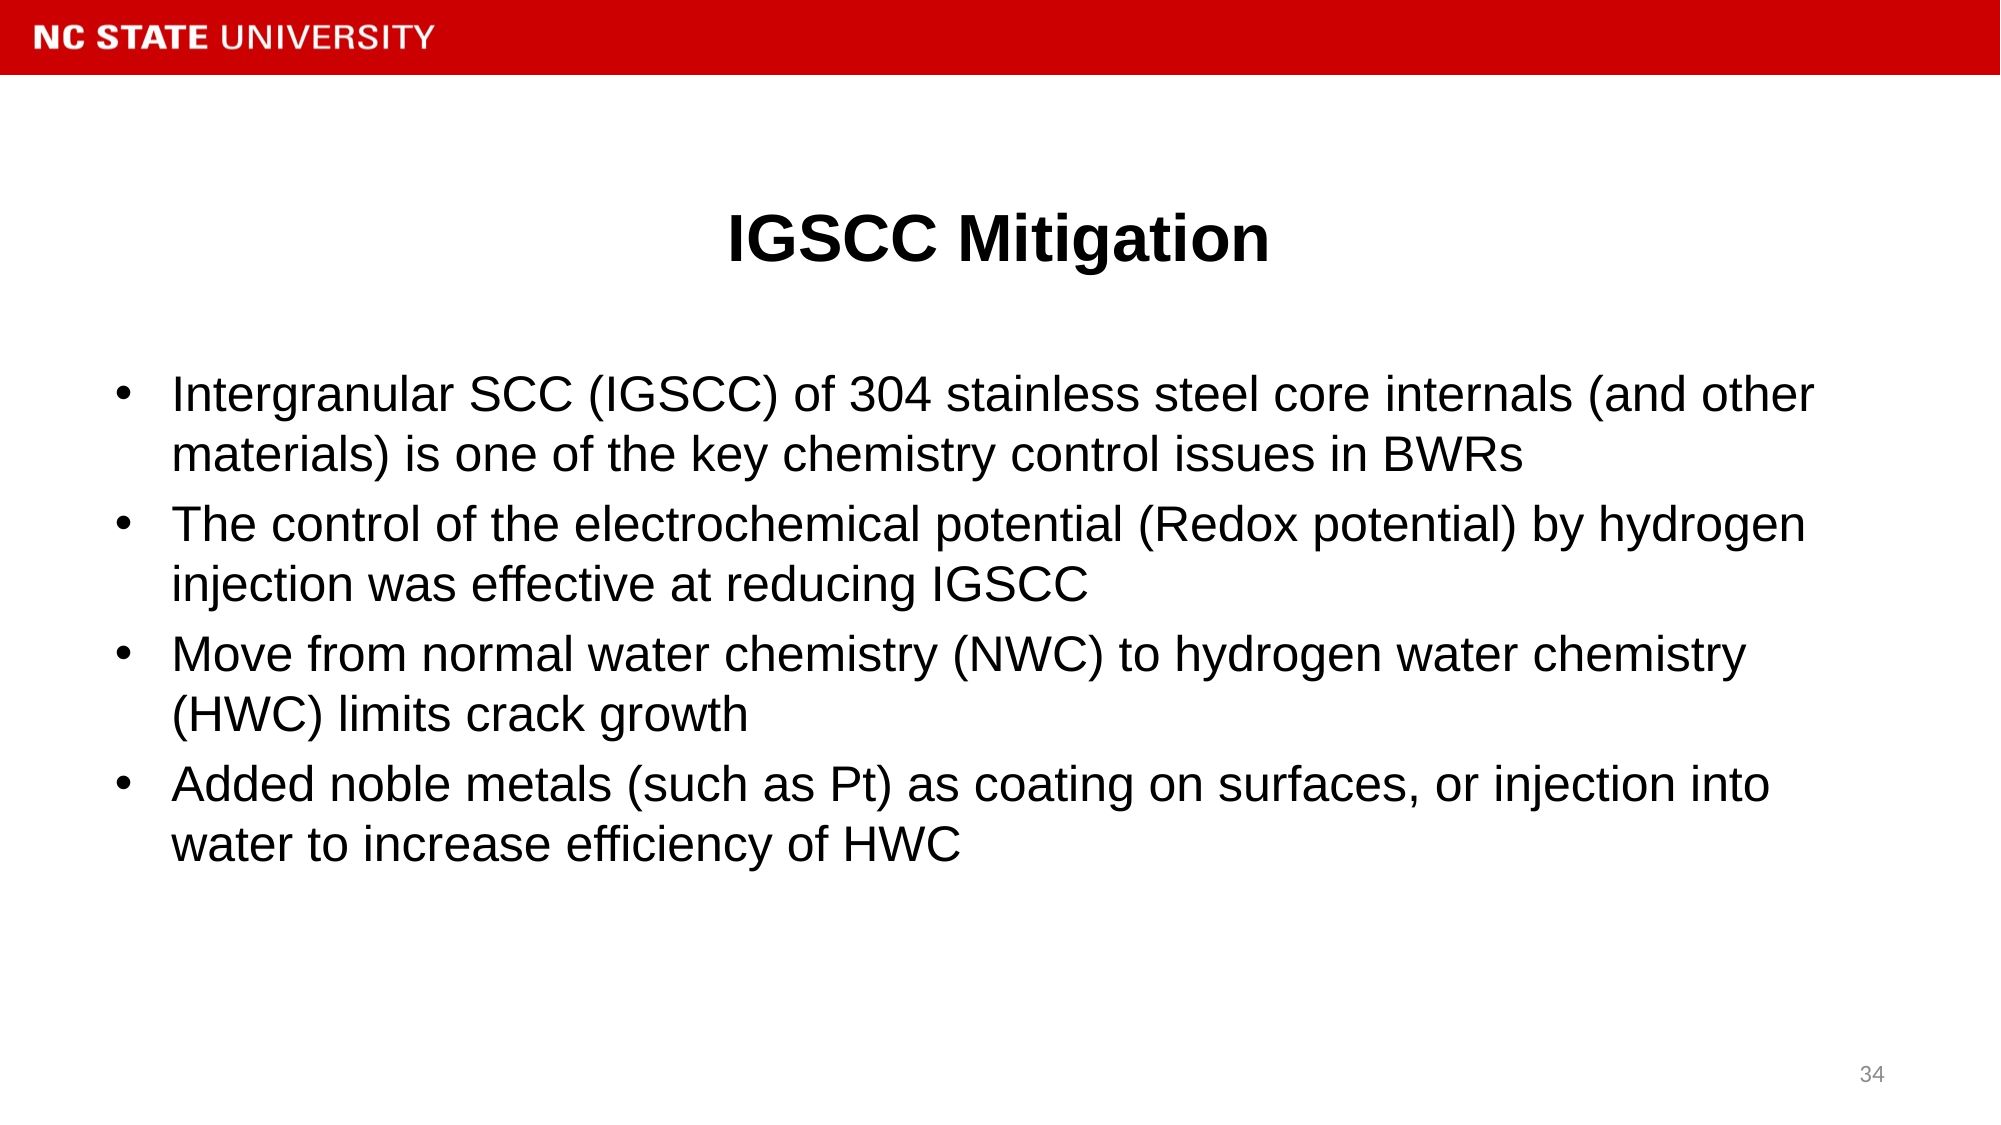

# IGSCC Mitigation
Intergranular SCC (IGSCC) of 304 stainless steel core internals (and other materials) is one of the key chemistry control issues in BWRs
The control of the electrochemical potential (Redox potential) by hydrogen injection was effective at reducing IGSCC
Move from normal water chemistry (NWC) to hydrogen water chemistry (HWC) limits crack growth
Added noble metals (such as Pt) as coating on surfaces, or injection into water to increase efficiency of HWC

34